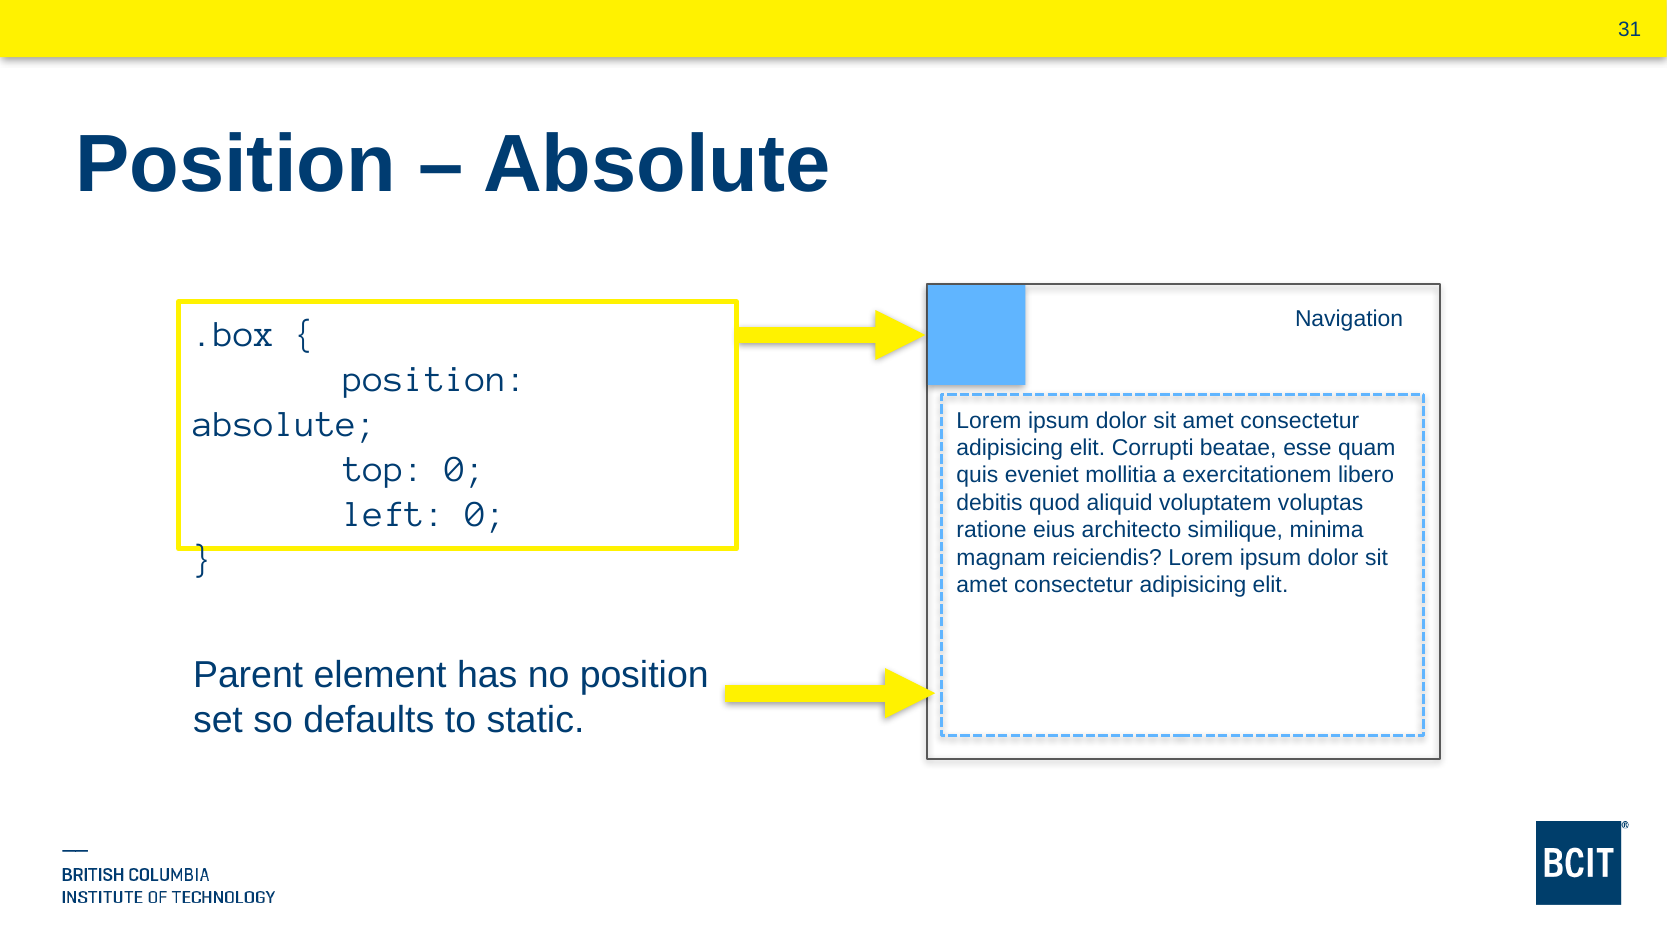

# Position – Absolute

Title
Navigation
.box {
	position: absolute;
	top: 0;
	left: 0;
}

Lorem ipsum dolor sit amet consectetur adipisicing elit. Corrupti beatae, esse quam quis eveniet mollitia a exercitationem libero debitis quod aliquid voluptatem voluptas ratione eius architecto similique, minima magnam reiciendis? Lorem ipsum dolor sit amet consectetur adipisicing elit.
Parent element has no position set so defaults to static.